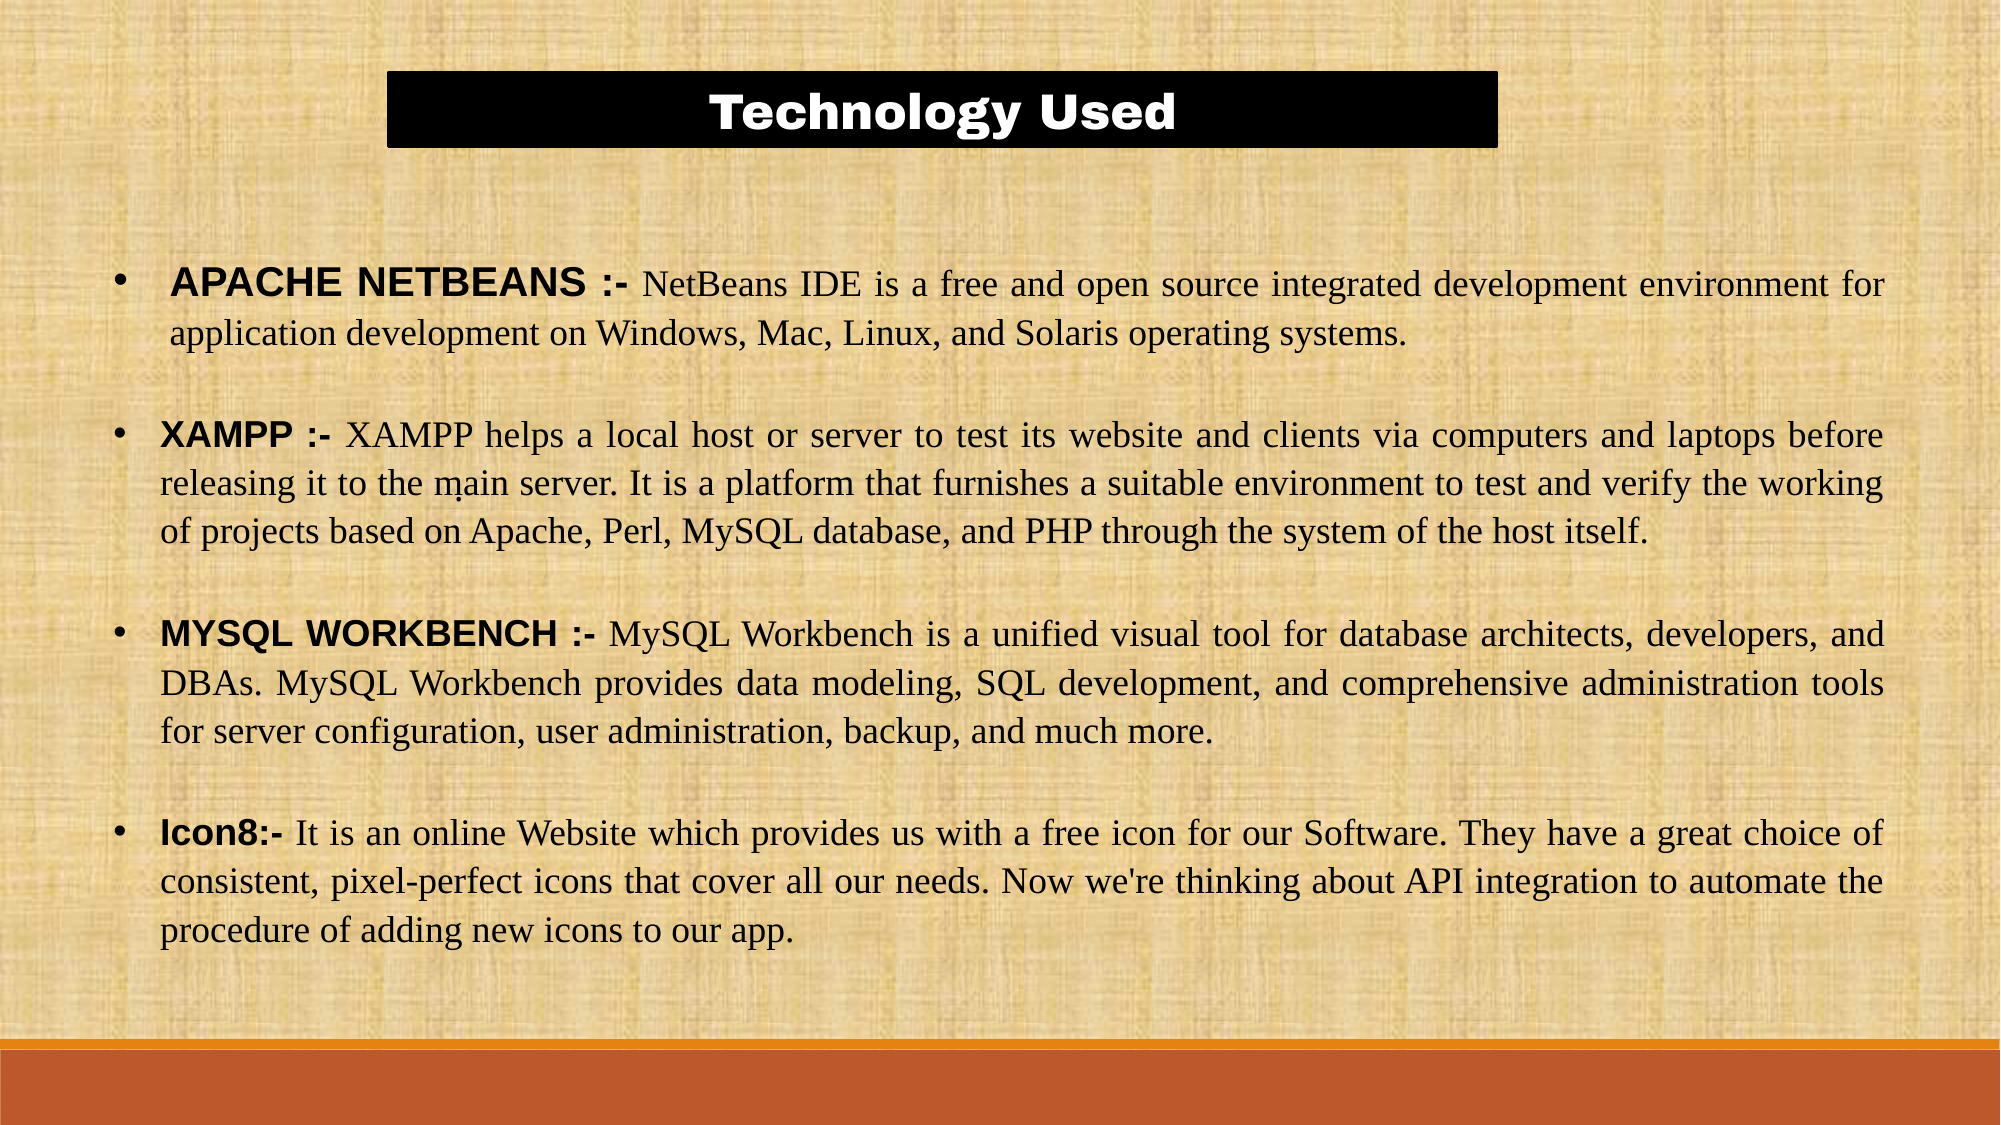

Technology Used
APACHE NETBEANS :- NetBeans IDE is a free and open source integrated development environment for application development on Windows, Mac, Linux, and Solaris operating systems.

XAMPP :- XAMPP helps a local host or server to test its website and clients via computers and laptops before releasing it to the main server. It is a platform that furnishes a suitable environment to test and verify the working of projects based on Apache, Perl, MySQL database, and PHP through the system of the host itself.

MYSQL WORKBENCH :- MySQL Workbench is a unified visual tool for database architects, developers, and DBAs. MySQL Workbench provides data modeling, SQL development, and comprehensive administration tools for server configuration, user administration, backup, and much more.

Icon8:- It is an online Website which provides us with a free icon for our Software. They have a great choice of consistent, pixel-perfect icons that cover all our needs. Now we're thinking about API integration to automate the procedure of adding new icons to our app.

.